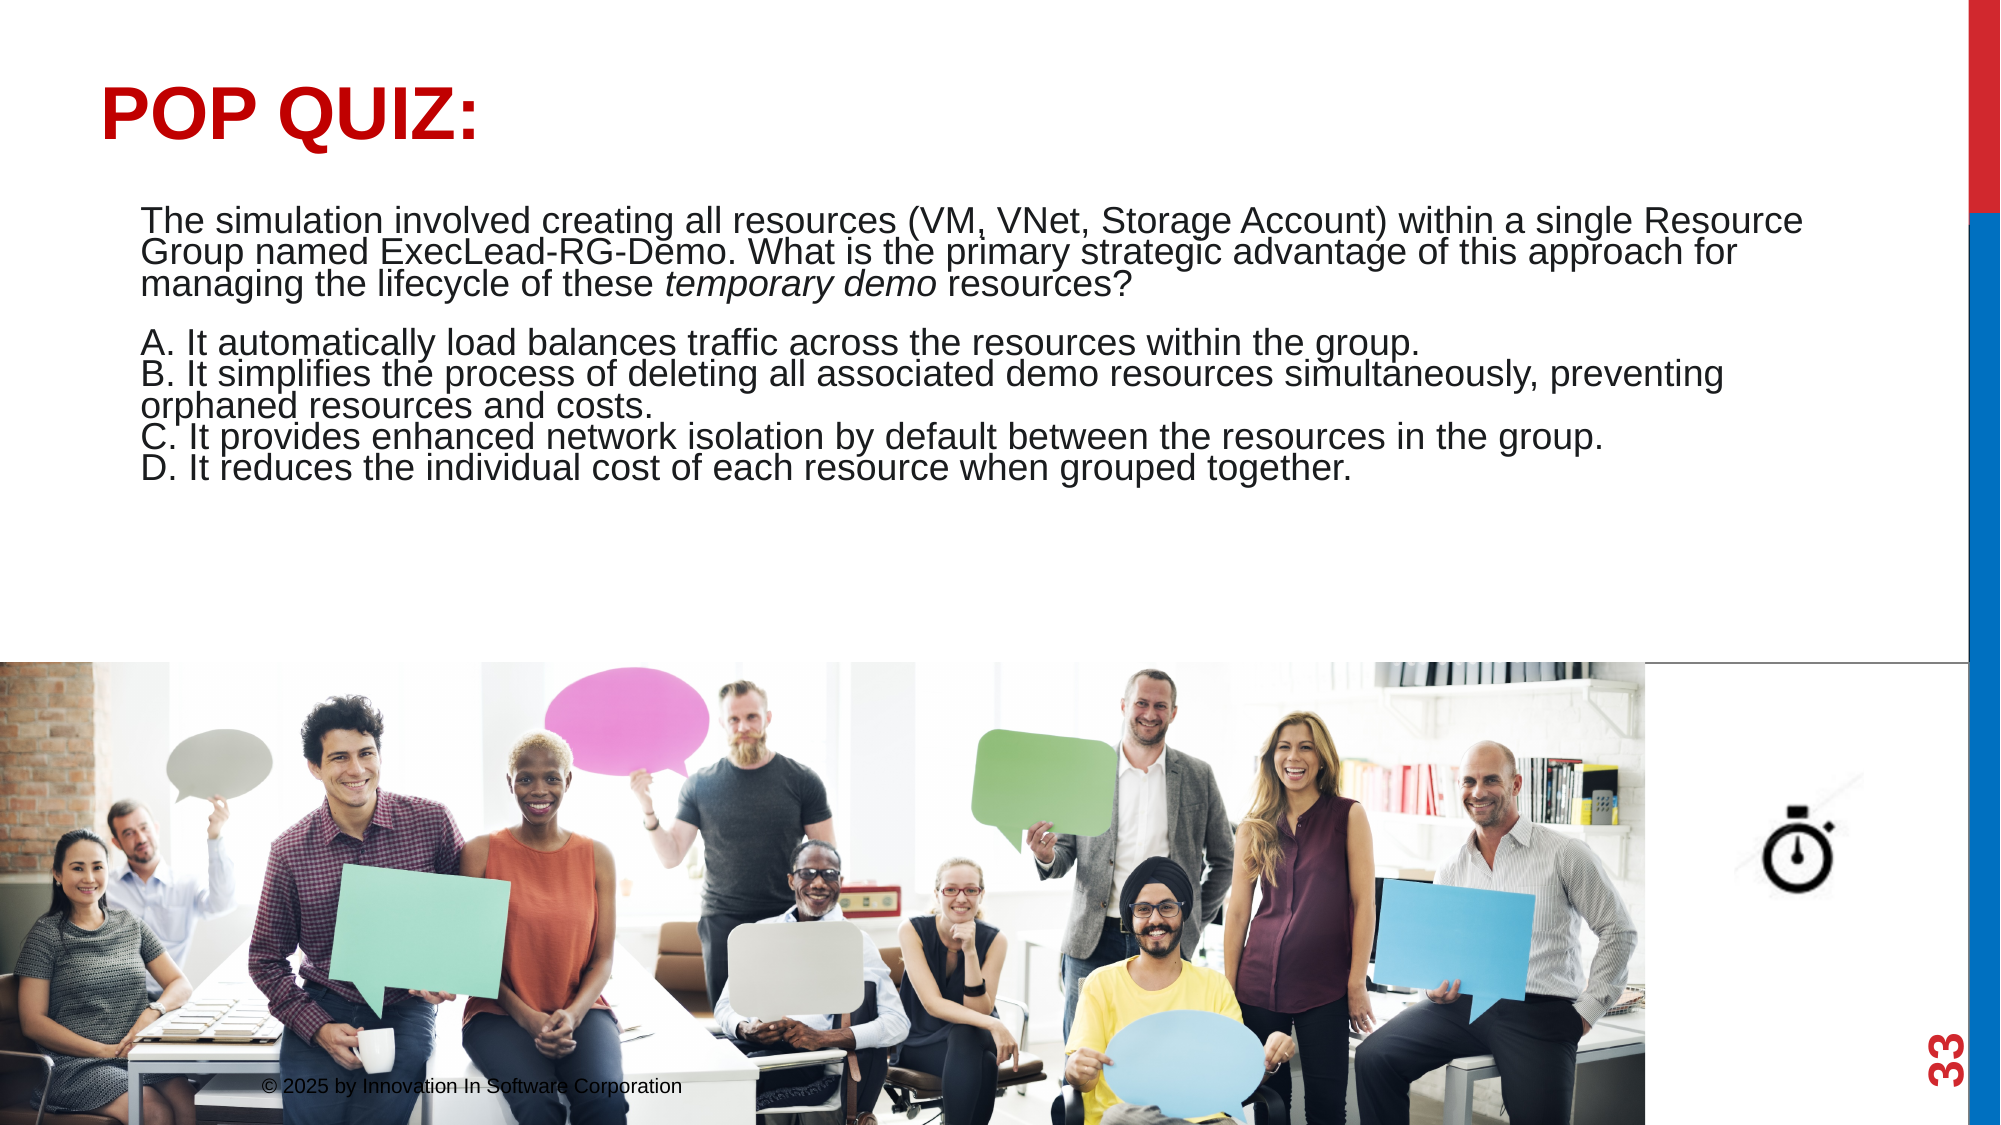

The simulation involved creating all resources (VM, VNet, Storage Account) within a single Resource Group named ExecLead-RG-Demo. What is the primary strategic advantage of this approach for managing the lifecycle of these temporary demo resources?
A. It automatically load balances traffic across the resources within the group.
B. It simplifies the process of deleting all associated demo resources simultaneously, preventing orphaned resources and costs.
C. It provides enhanced network isolation by default between the resources in the group.
D. It reduces the individual cost of each resource when grouped together.
33
© 2025 by Innovation In Software Corporation